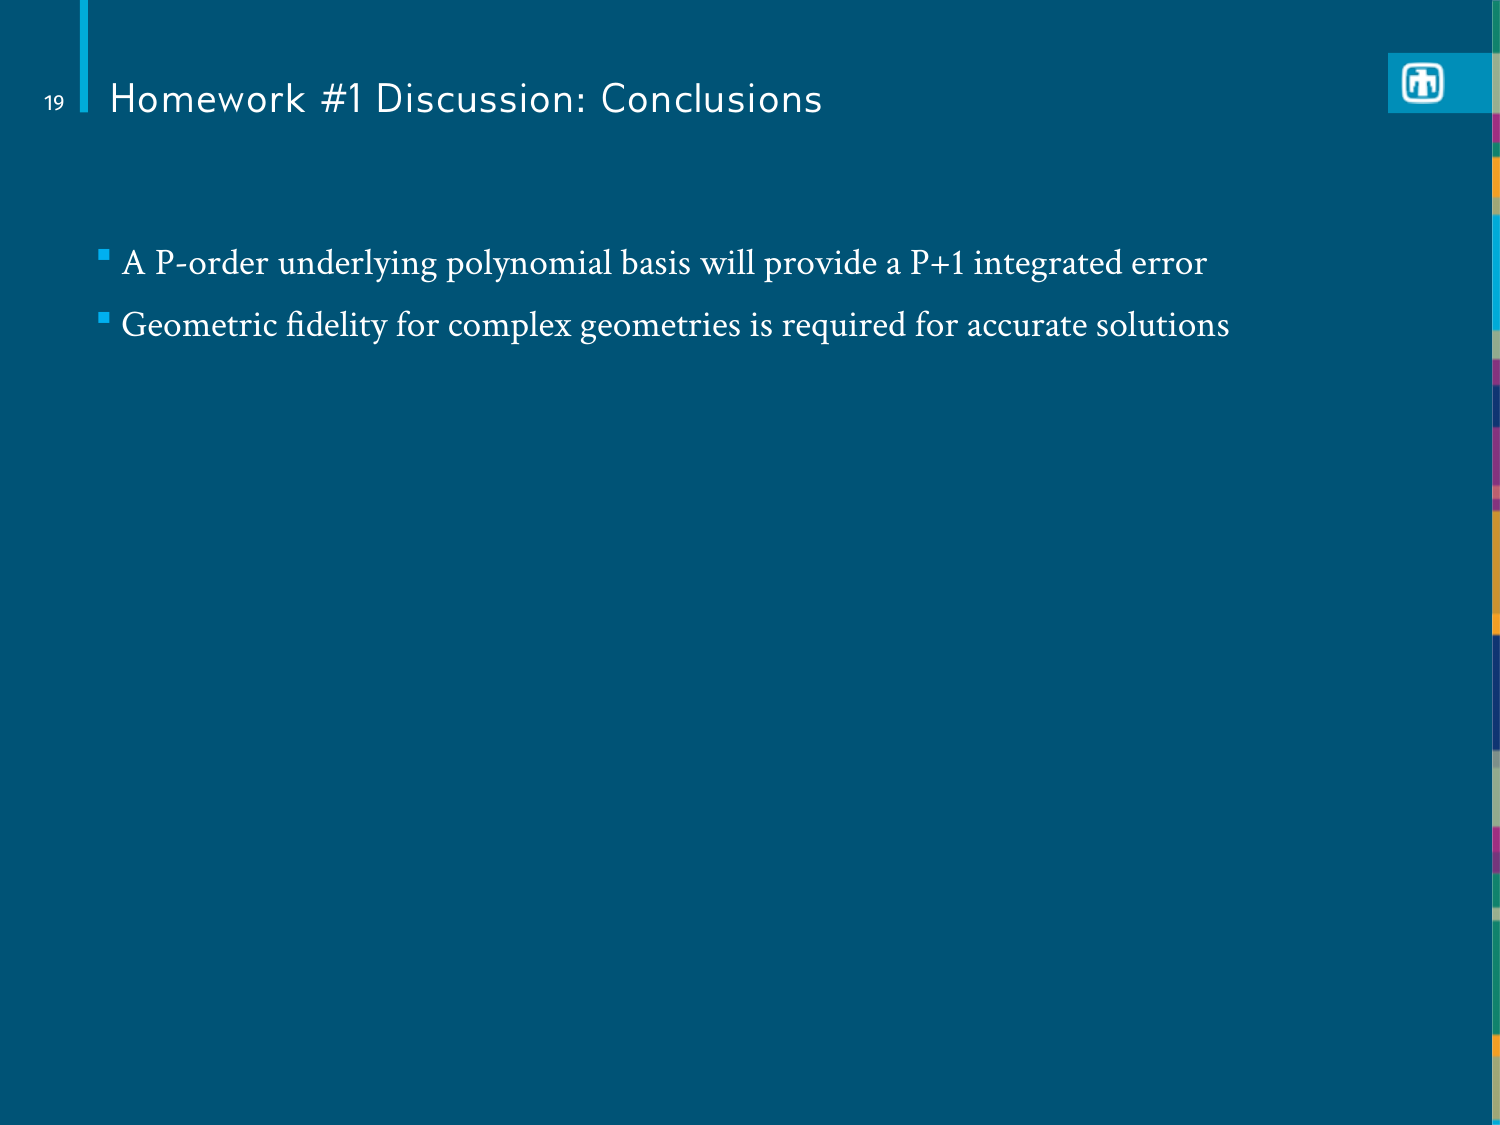

# Homework #1 Discussion: Conclusions
19
 A P-order underlying polynomial basis will provide a P+1 integrated error
 Geometric fidelity for complex geometries is required for accurate solutions